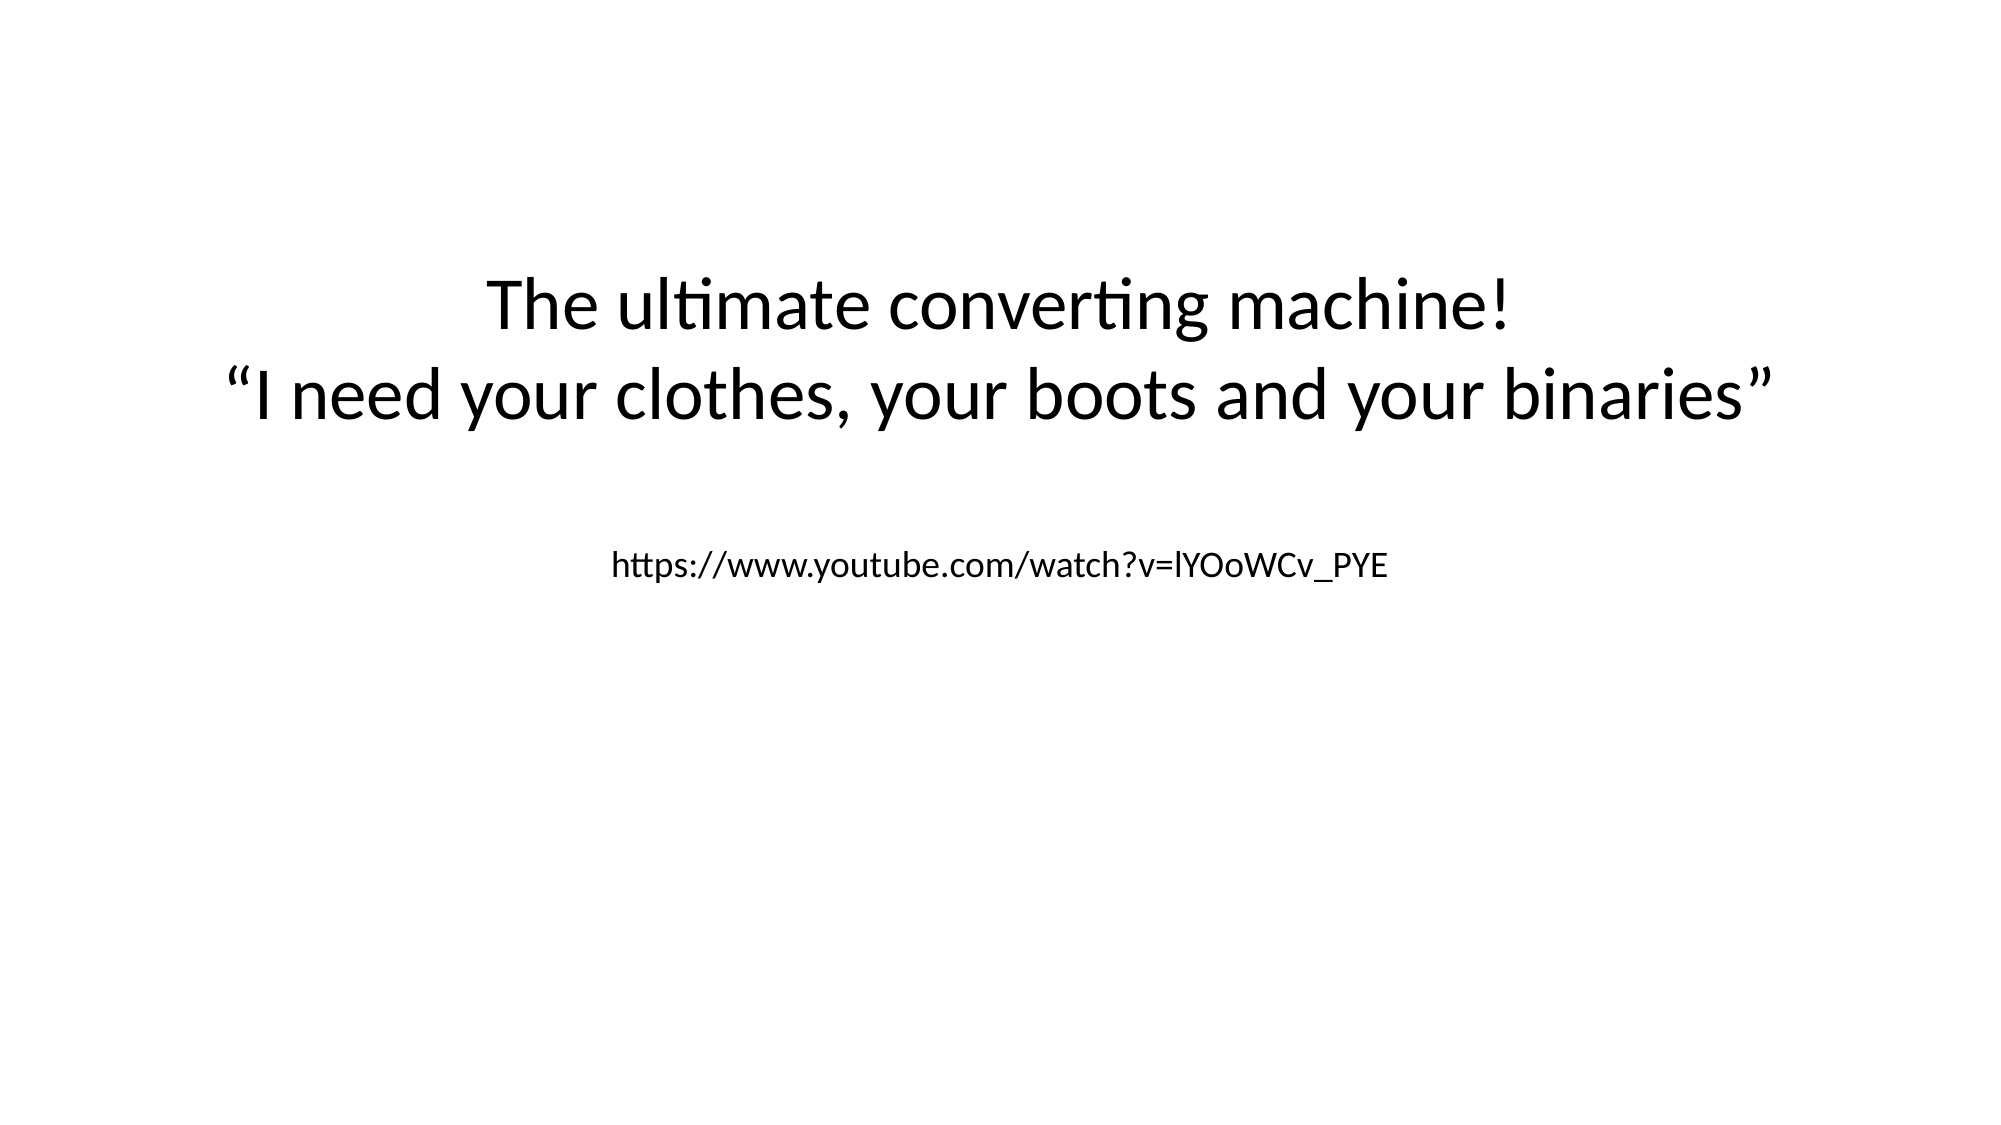

The ultimate converting machine!
“I need your clothes, your boots and your binaries”
https://www.youtube.com/watch?v=lYOoWCv_PYE